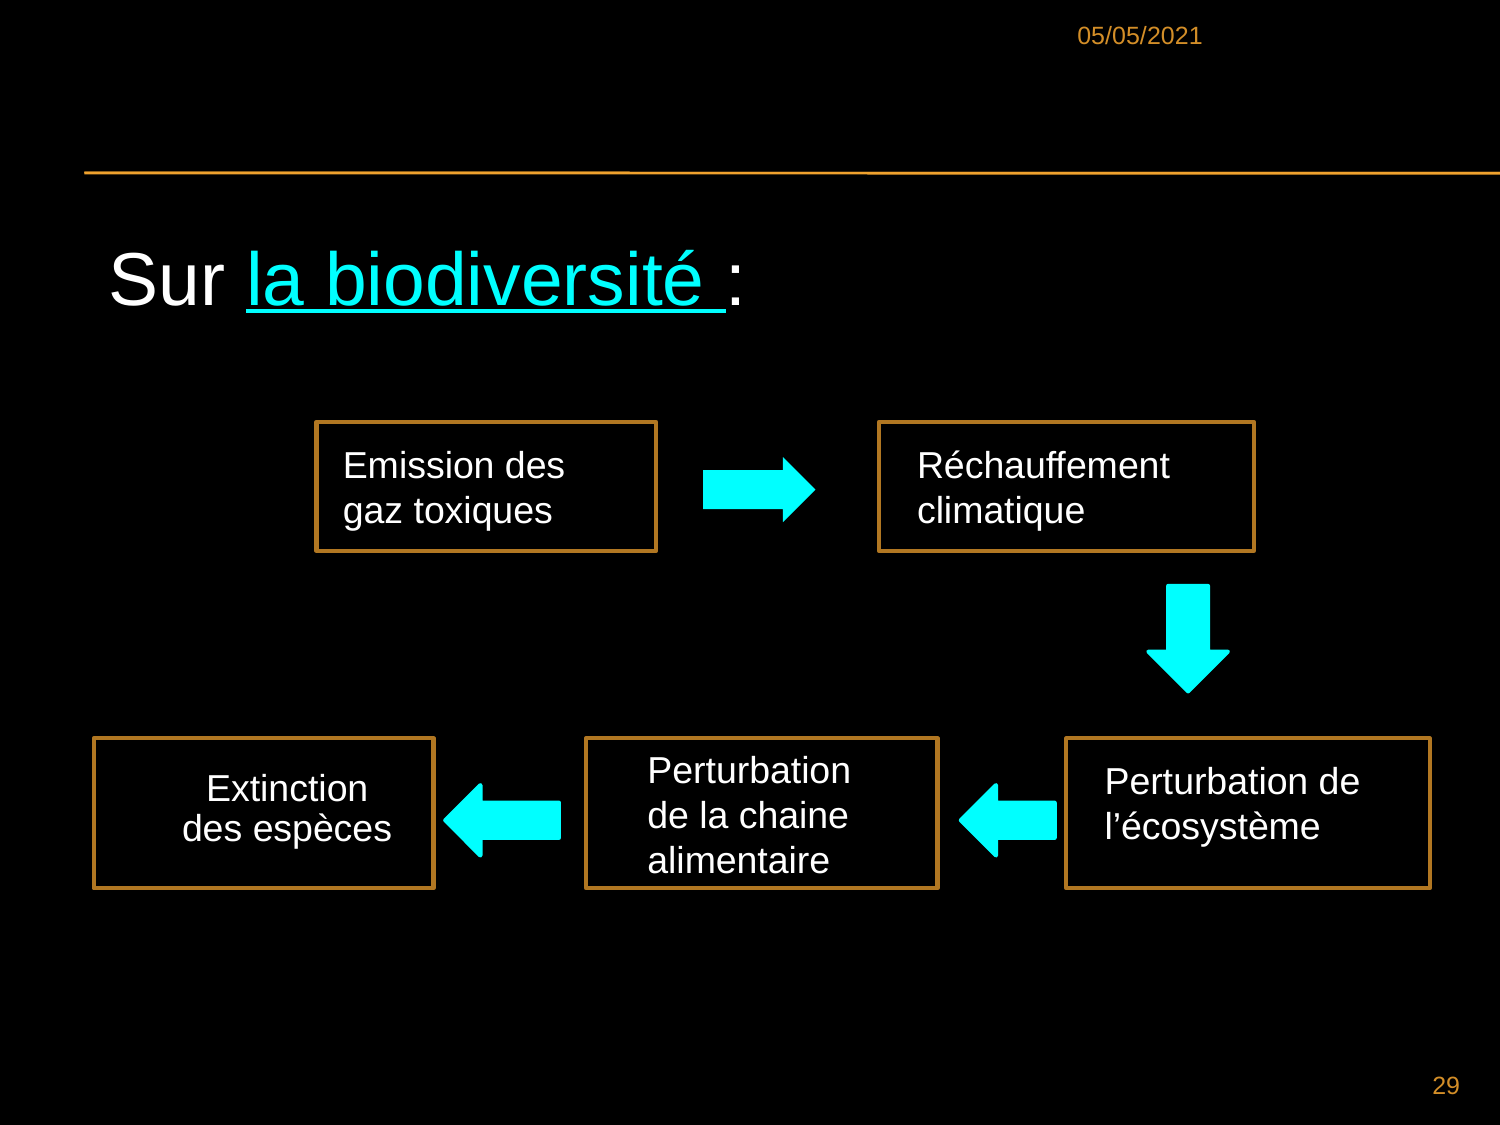

05/05/2021
Sur la biodiversité :

Emission des gaz toxiques
Réchauffement climatique

Perturbation de la chaine alimentaire

Perturbation de l’écosystème
Extinction des espèces

29